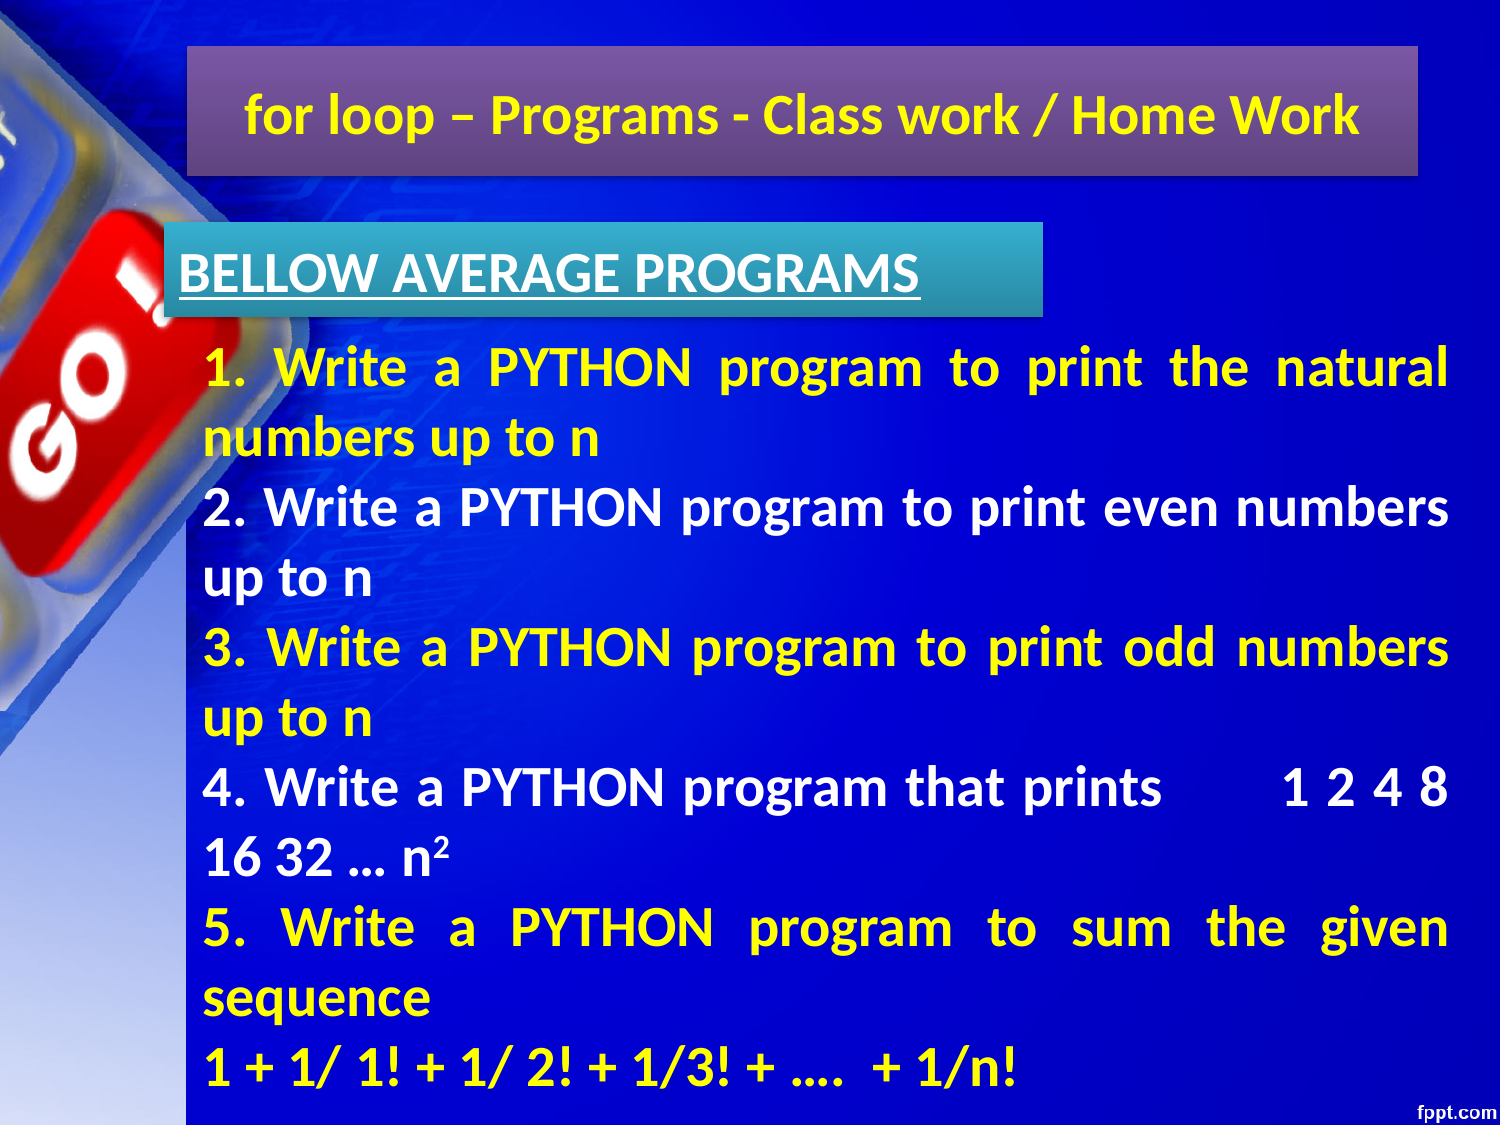

for loop – Programs - Class work / Home Work
BELLOW AVERAGE PROGRAMS
1. Write a PYTHON program to print the natural numbers up to n
2. Write a PYTHON program to print even numbers up to n
3. Write a PYTHON program to print odd numbers up to n
4. Write a PYTHON program that prints       1 2 4 8 16 32 … n2
5. Write a PYTHON program to sum the given sequence
1 + 1/ 1! + 1/ 2! + 1/3! + ….  + 1/n!